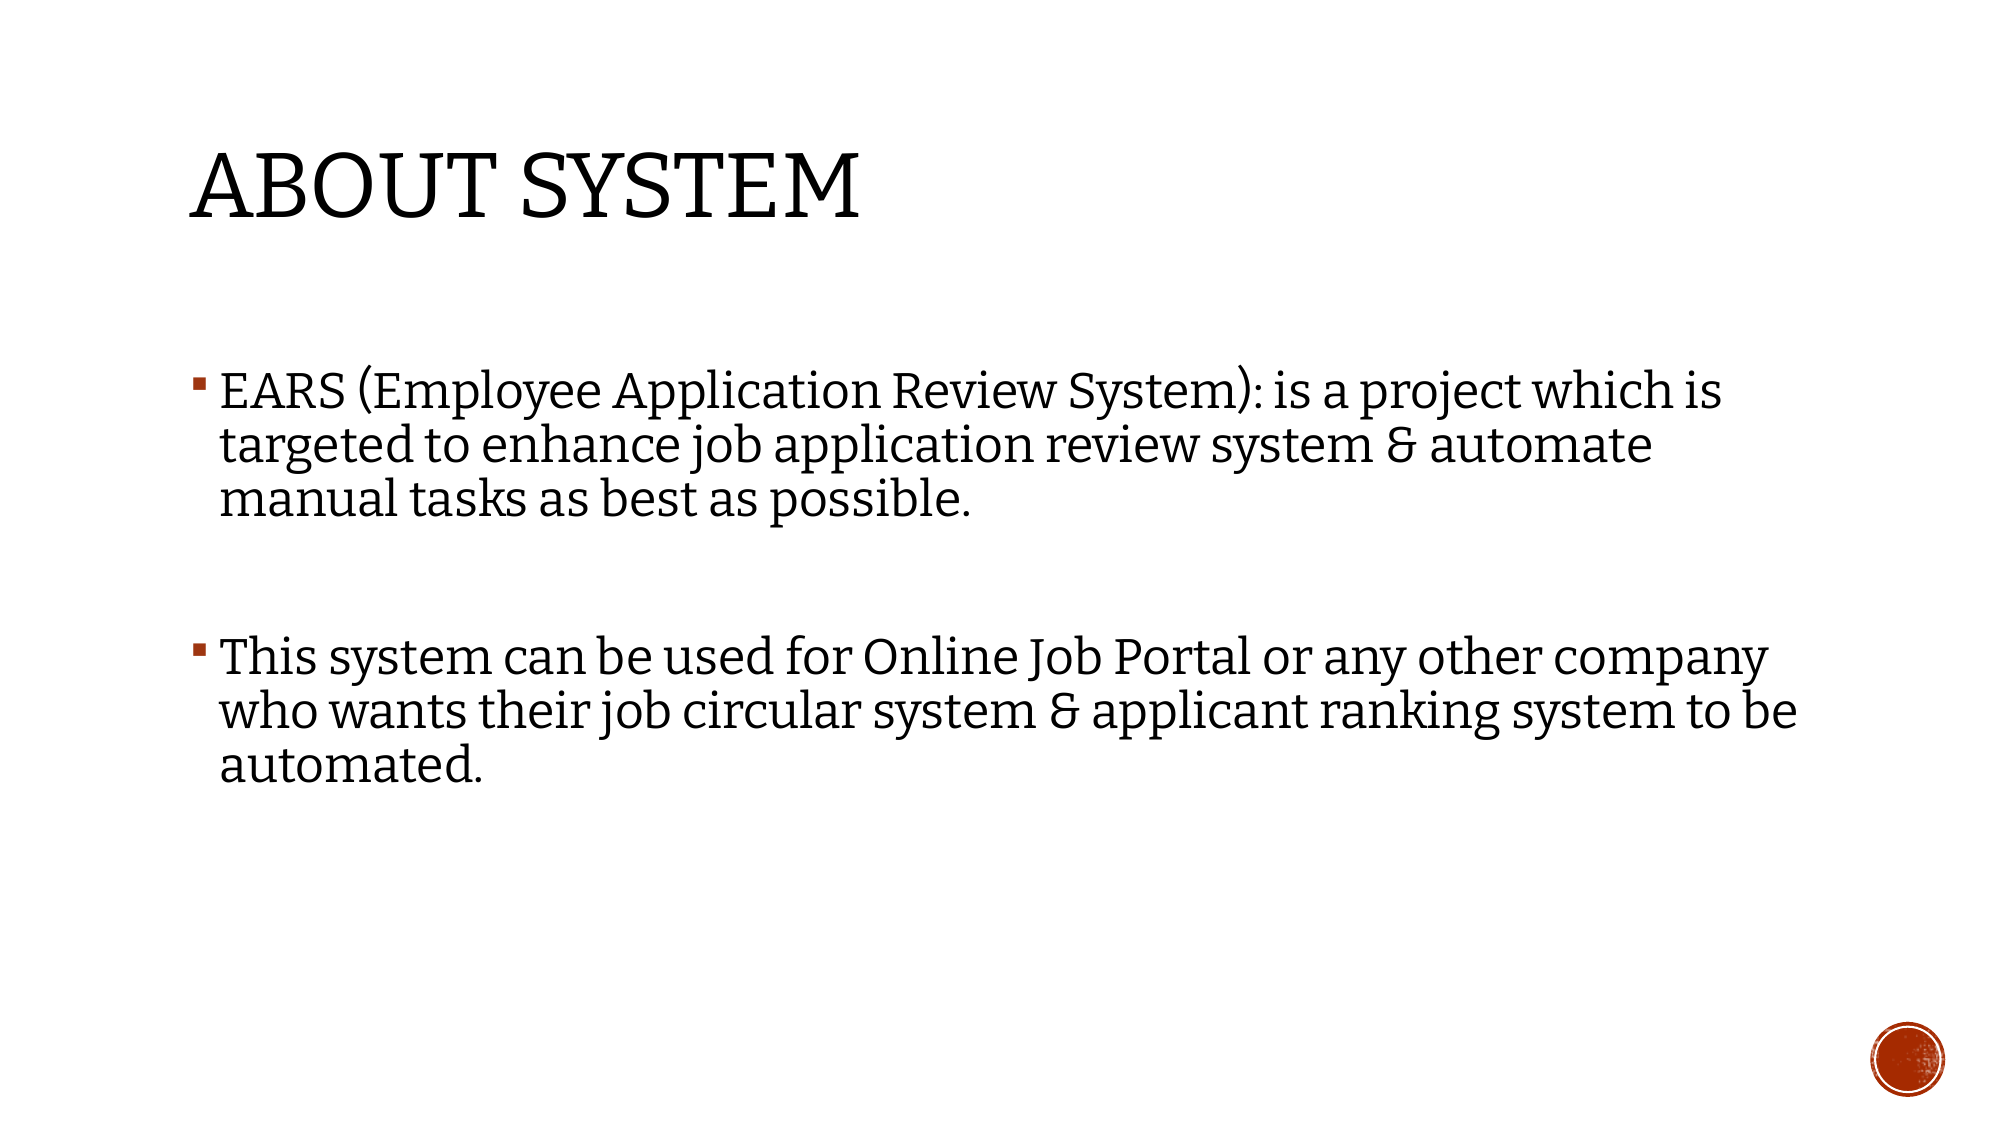

# About System

EARS (Employee Application Review System): is a project which is targeted to enhance job application review system & automate manual tasks as best as possible.

This system can be used for Online Job Portal or any other company who wants their job circular system & applicant ranking system to be automated.